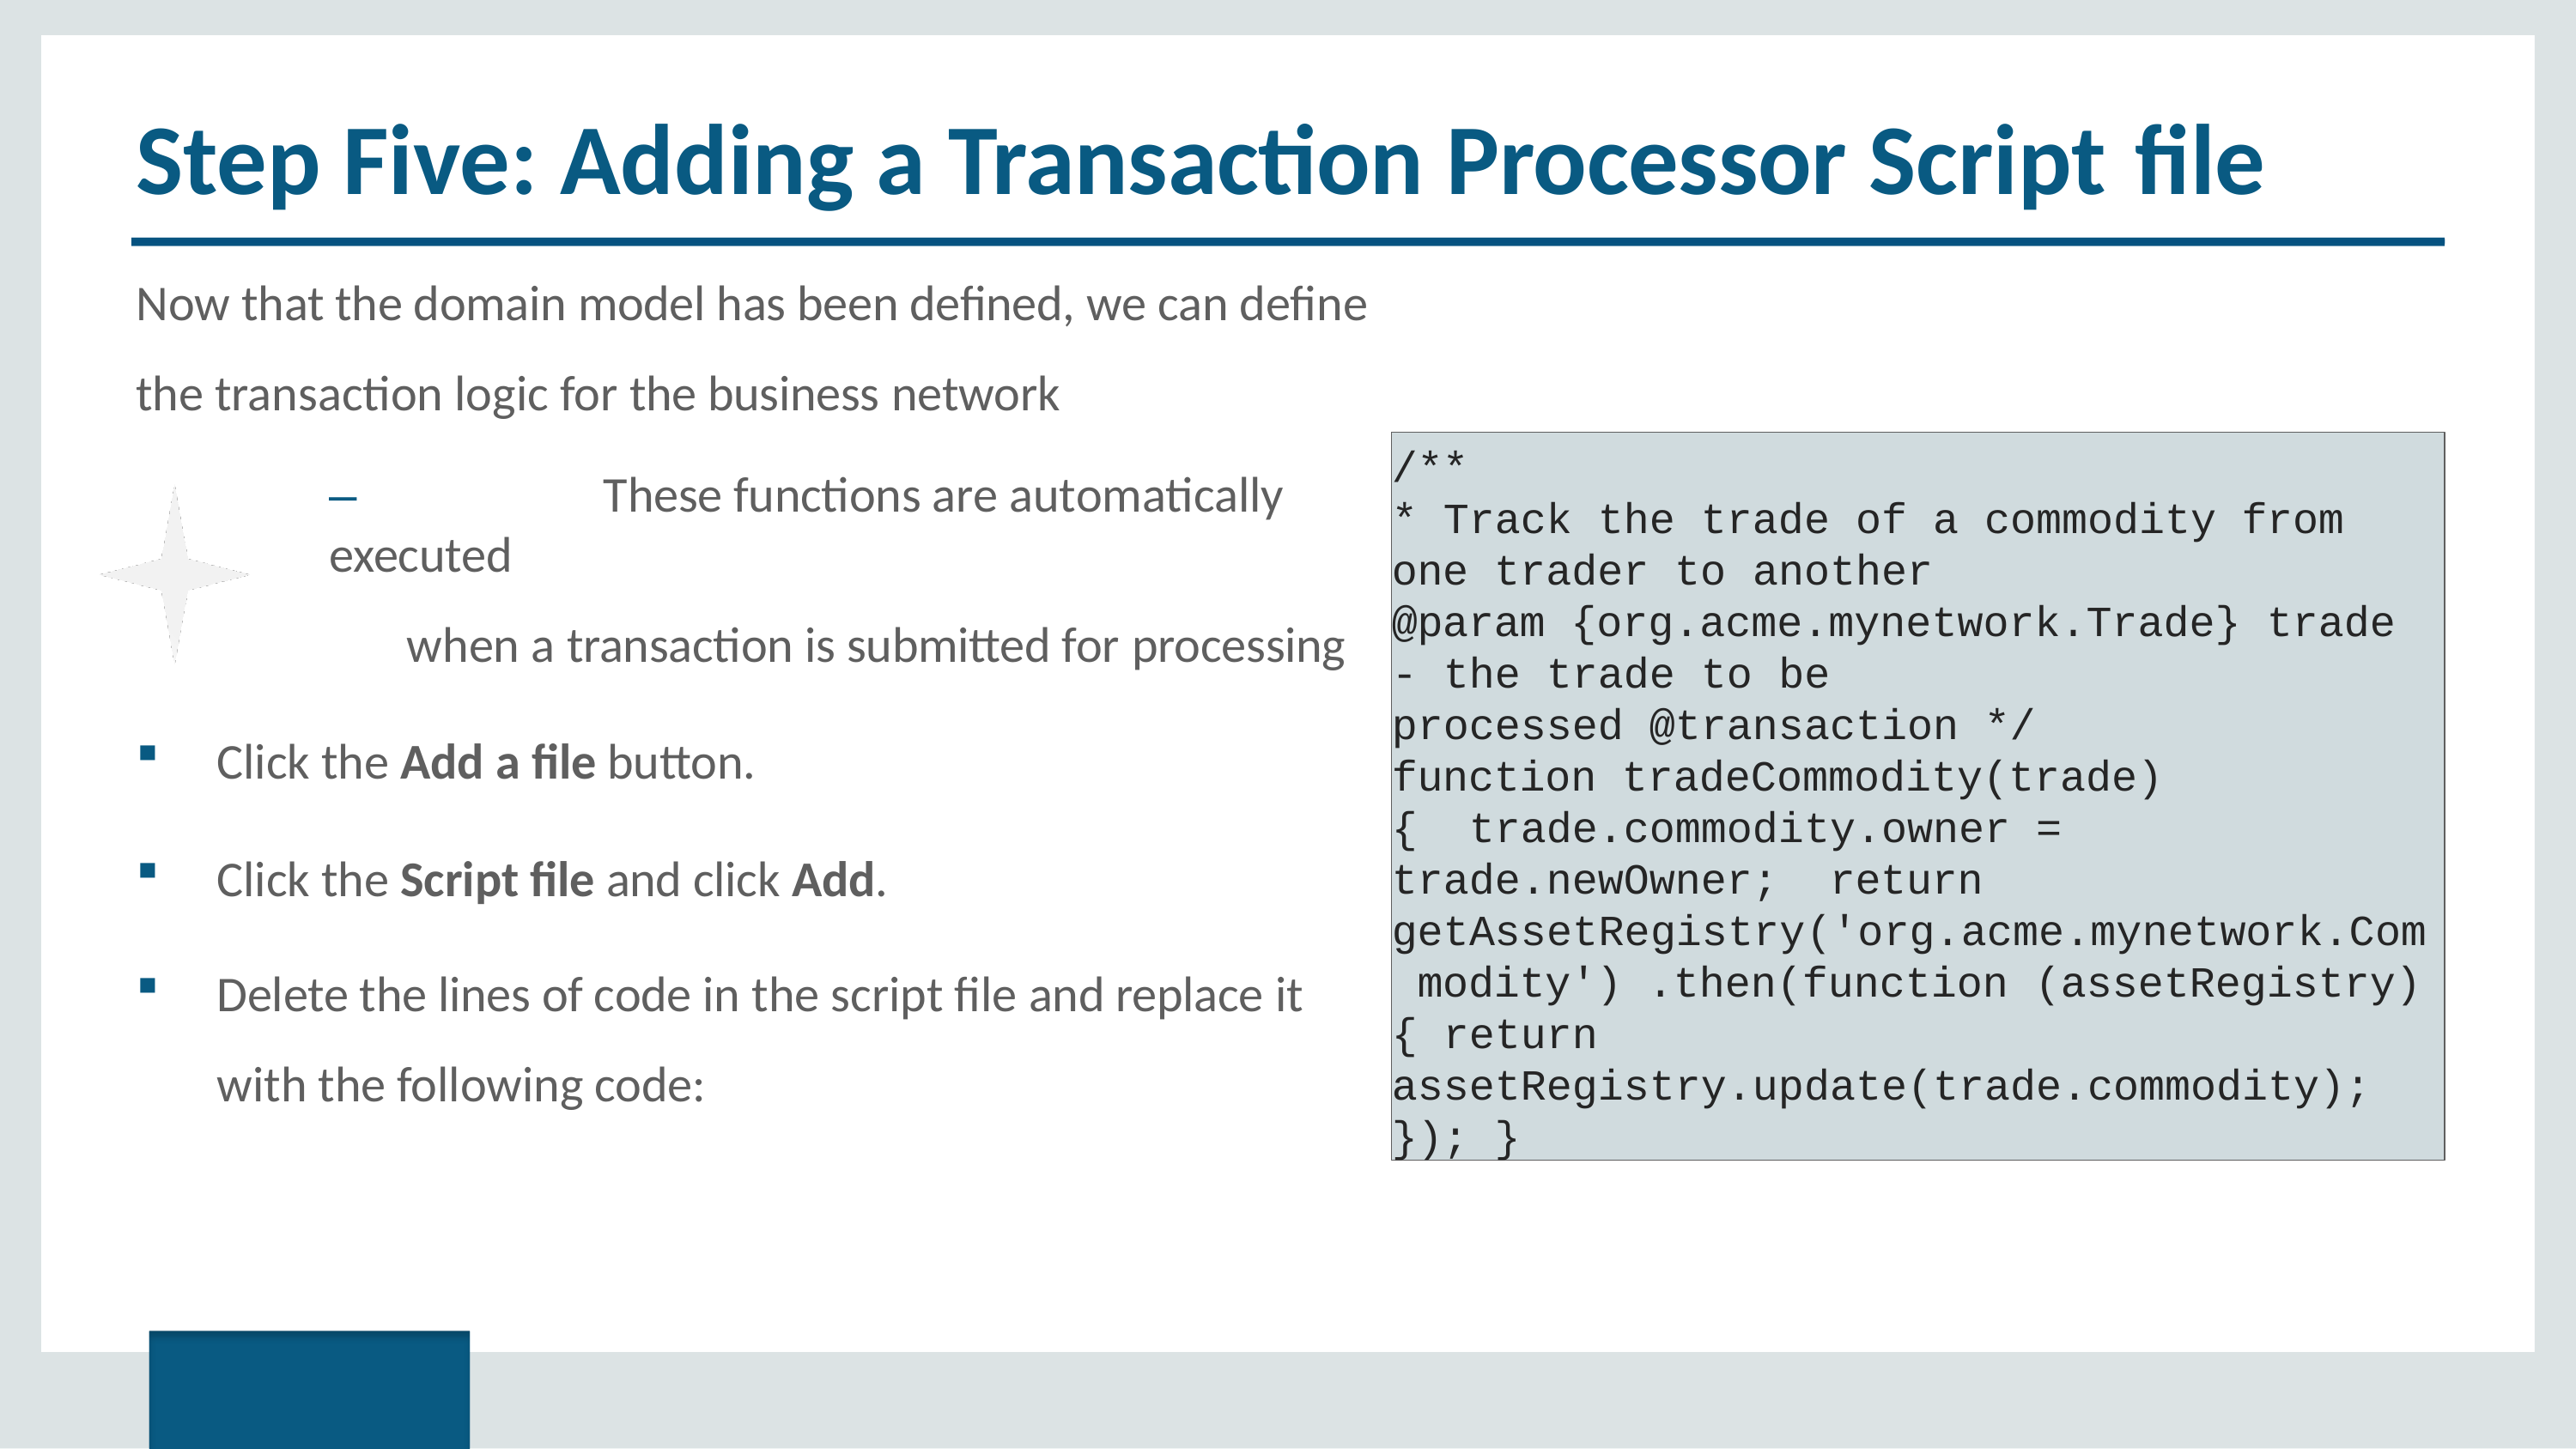

# Step Five: Adding a Transaction Processor Script file
Now that the domain model has been defined, we can define  the transaction logic for the business network
–	These functions are automatically executed
when a transaction is submitted for processing

Click the Add a file button.

Click the Script file and click Add.
Delete the lines of code in the script file and replace it  with the following code:

/**
* Track the trade of a commodity from
one trader to another
@param {org.acme.mynetwork.Trade} trade
- the trade to be  processed @transaction */
function tradeCommodity(trade) {  trade.commodity.owner = trade.newOwner;  return  getAssetRegistry('org.acme.mynetwork.Com  modity') .then(function (assetRegistry)
{ return
assetRegistry.update(trade.commodity);
}); }